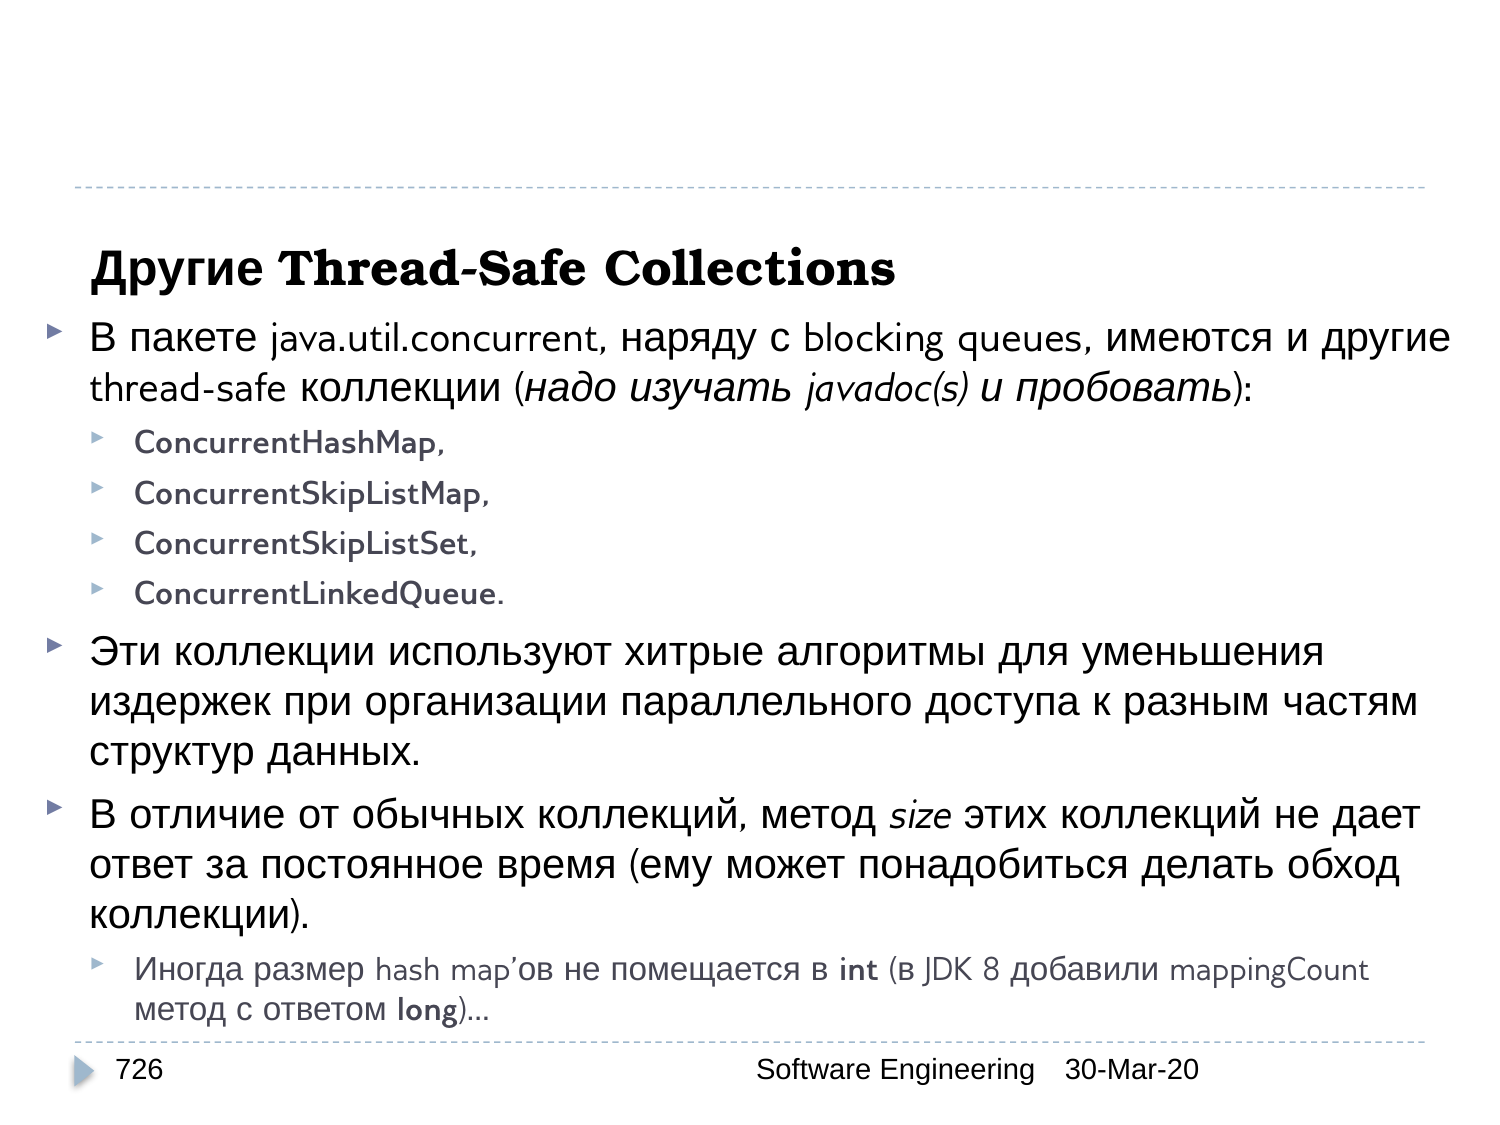

# Другие Thread-Safe Collections
В пакете java.util.concurrent, наряду с blocking queues, имеются и другие thread-safe коллекции (надо изучать javadoc(s) и пробовать):
ConcurrentHashMap,
ConcurrentSkipListMap,
ConcurrentSkipListSet,
ConcurrentLinkedQueue.
Эти коллекции используют хитрые алгоритмы для уменьшения издержек при организации параллельного доступа к разным частям структур данных.
В отличие от обычных коллекций, метод size этих коллекций не дает ответ за постоянное время (ему может понадобиться делать обход коллекции).
Иногда размер hash map’ов не помещается в int (в JDK 8 добавили mappingCount метод с ответом long)…

726
Software Engineering
30-Mar-20